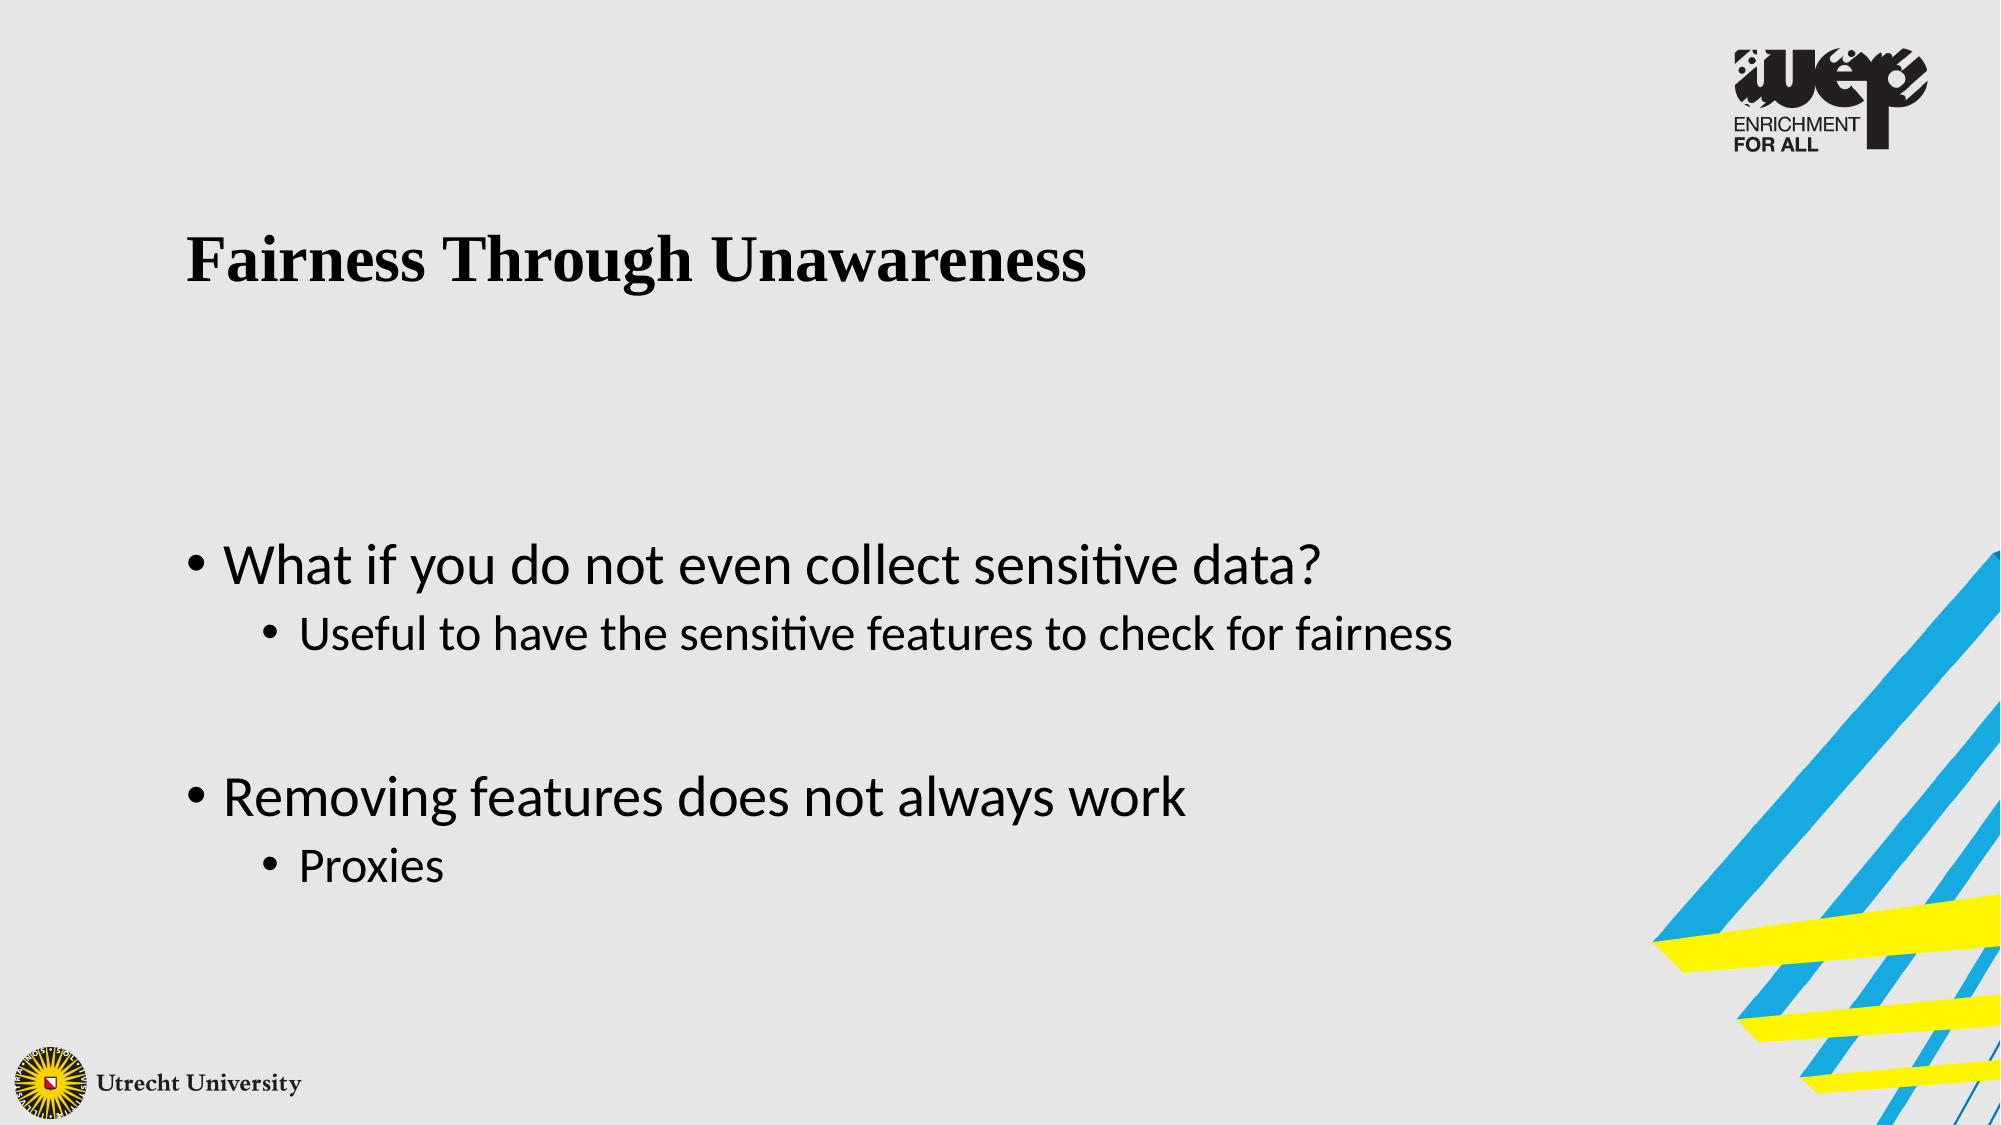

Fairness Through Unawareness
What if you do not even collect sensitive data?
Useful to have the sensitive features to check for fairness

Removing features does not always work
Proxies